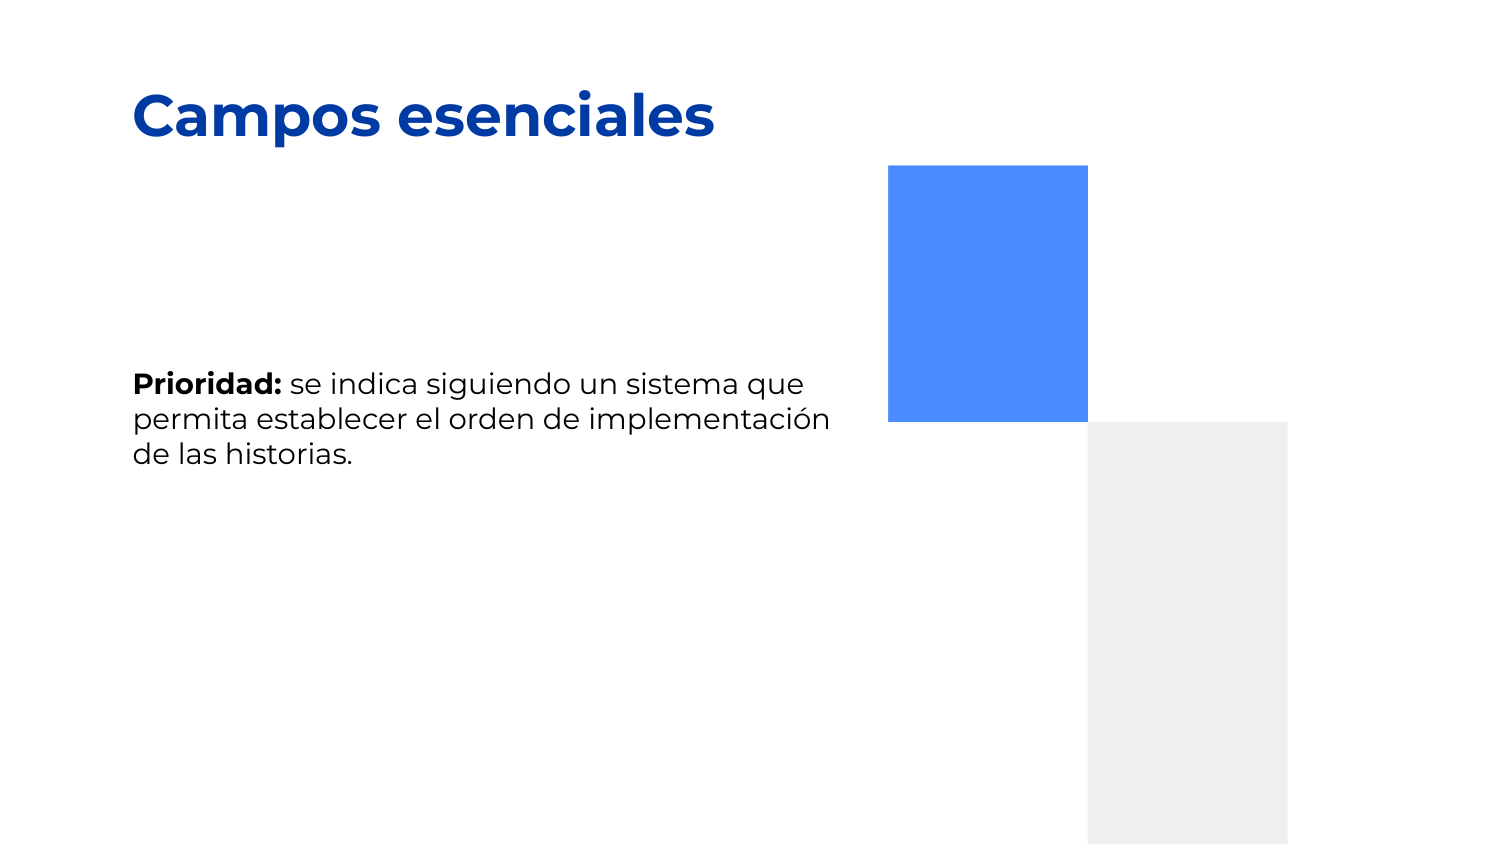

# Campos esenciales

Prioridad: se indica siguiendo un sistema que permita establecer el orden de implementación de las historias.